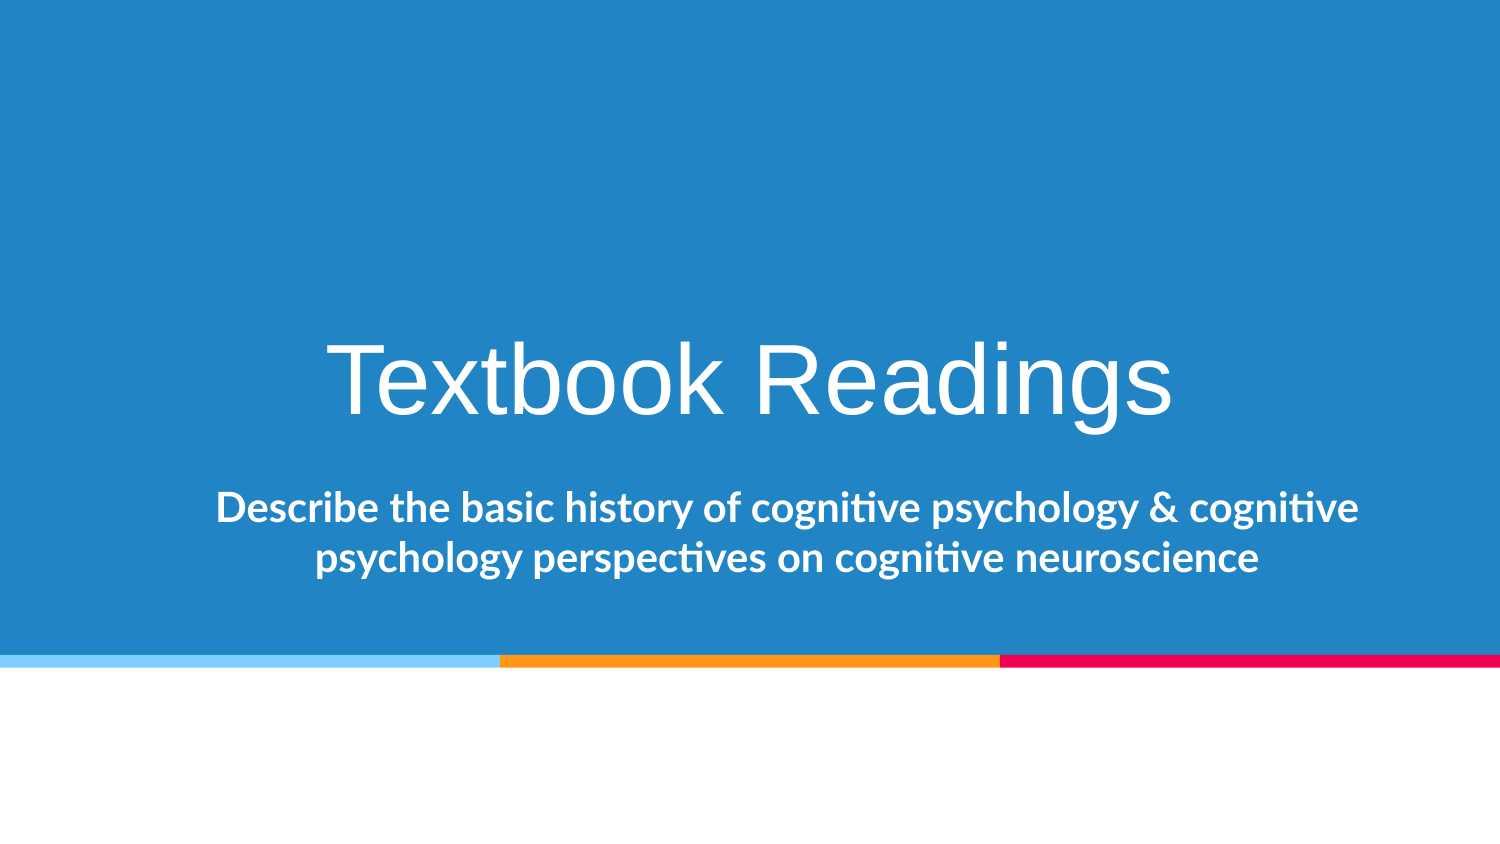

# Textbook Readings
Describe the basic history of cognitive psychology & cognitive psychology perspectives on cognitive neuroscience